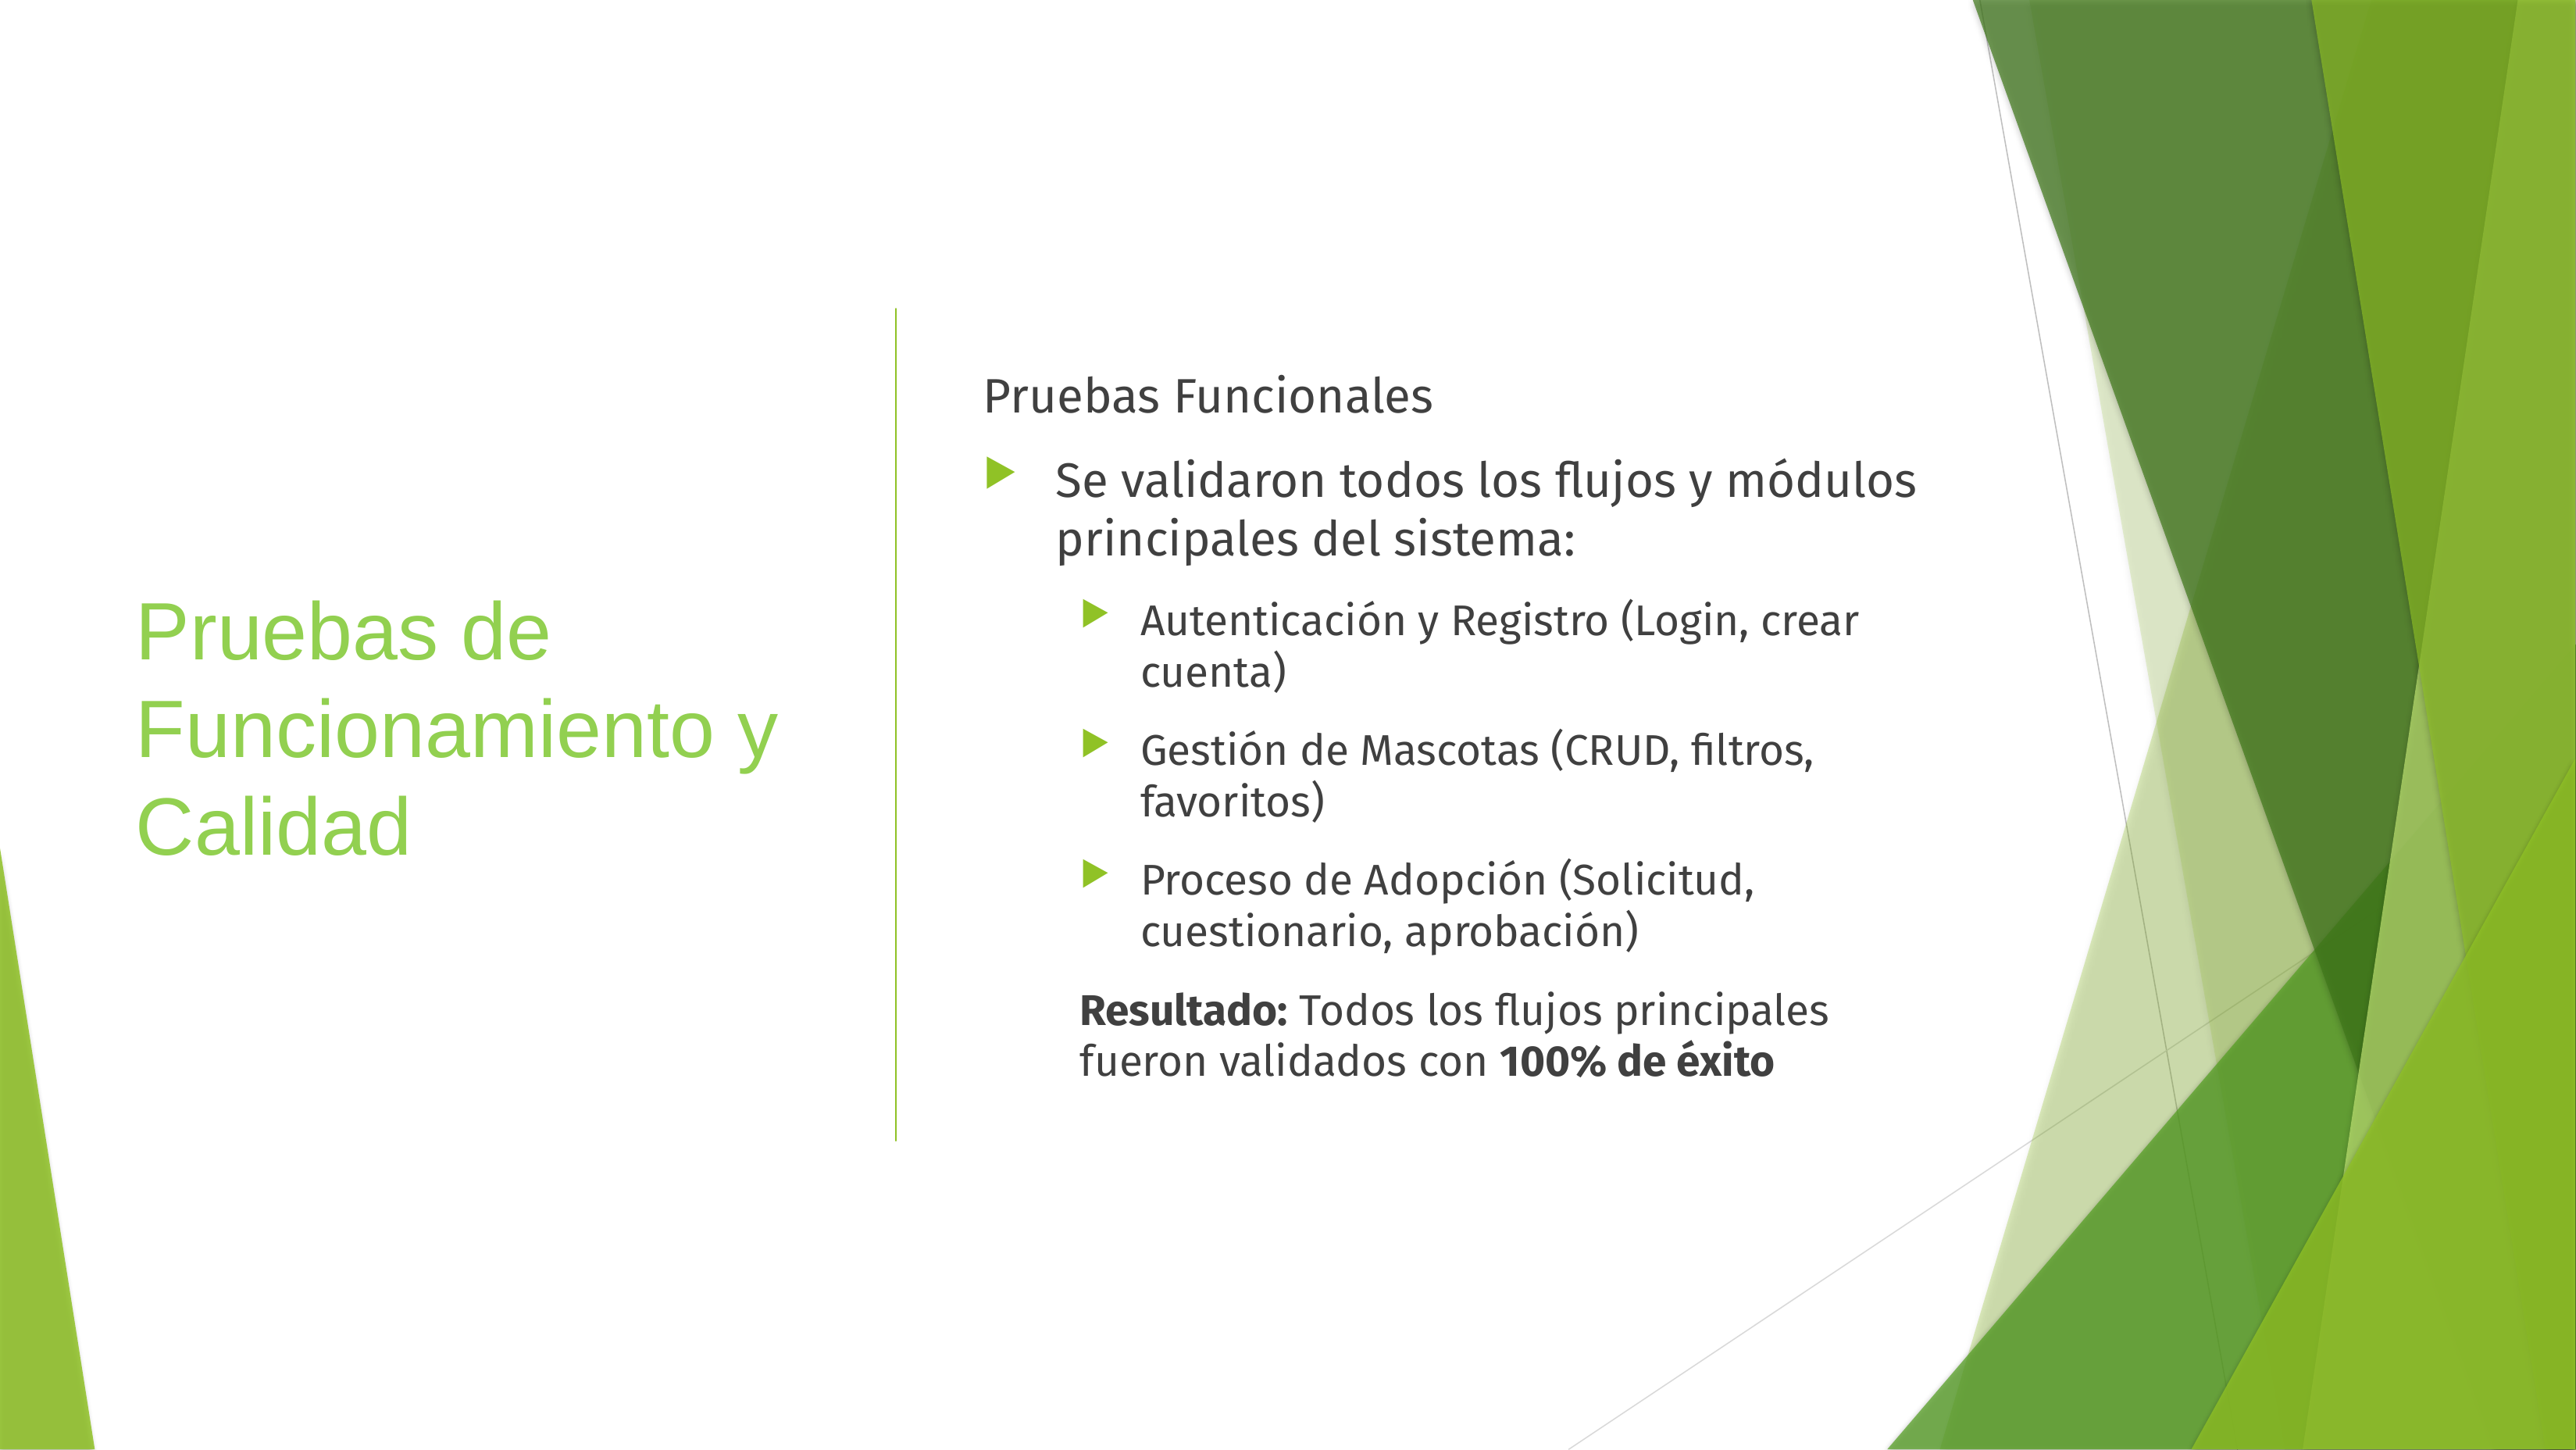

# Pruebas de Funcionamiento y Calidad
Pruebas Funcionales
Se validaron todos los flujos y módulos principales del sistema:
Autenticación y Registro (Login, crear cuenta)
Gestión de Mascotas (CRUD, filtros, favoritos)
Proceso de Adopción (Solicitud, cuestionario, aprobación)
Resultado: Todos los flujos principales fueron validados con 100% de éxito